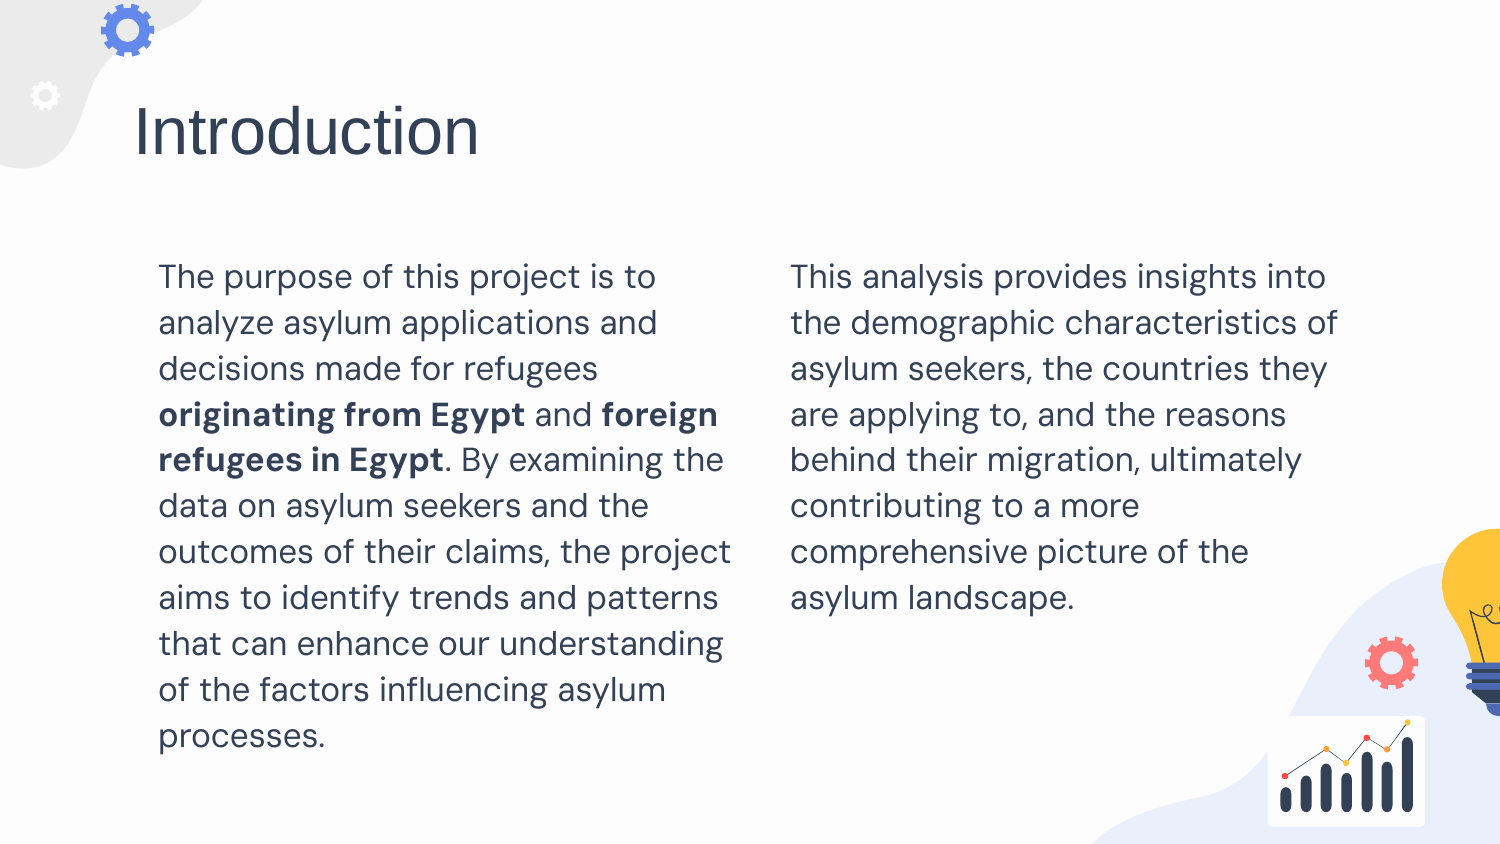

# Introduction
The purpose of this project is to analyze asylum applications and decisions made for refugees originating from Egypt and foreign refugees in Egypt. By examining the data on asylum seekers and the outcomes of their claims, the project aims to identify trends and patterns that can enhance our understanding of the factors influencing asylum processes.
This analysis provides insights into the demographic characteristics of asylum seekers, the countries they are applying to, and the reasons behind their migration, ultimately contributing to a more comprehensive picture of the asylum landscape.